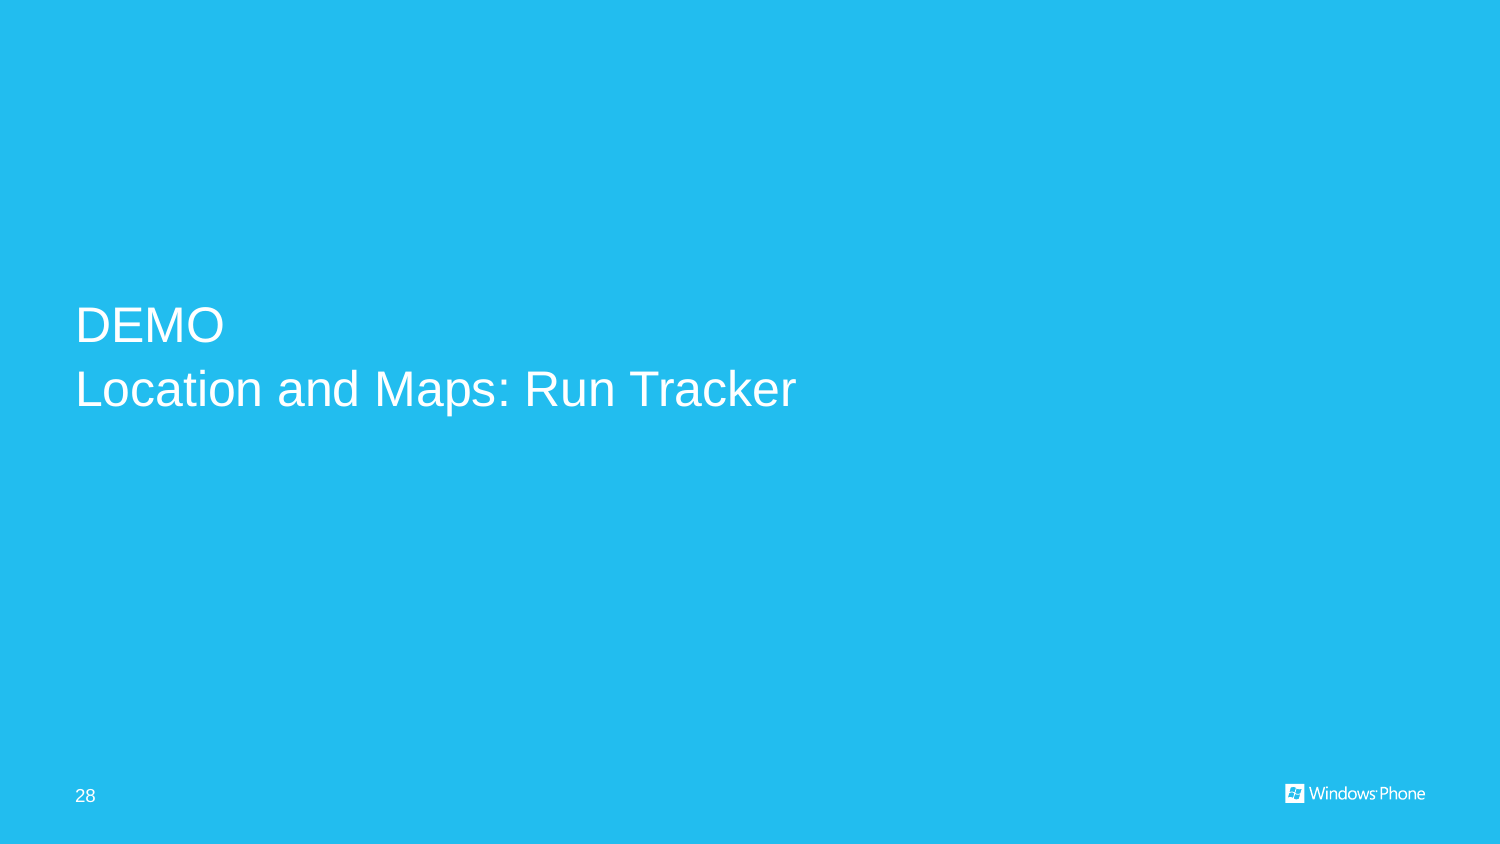

# DEMO Location and Maps: Run Tracker
28